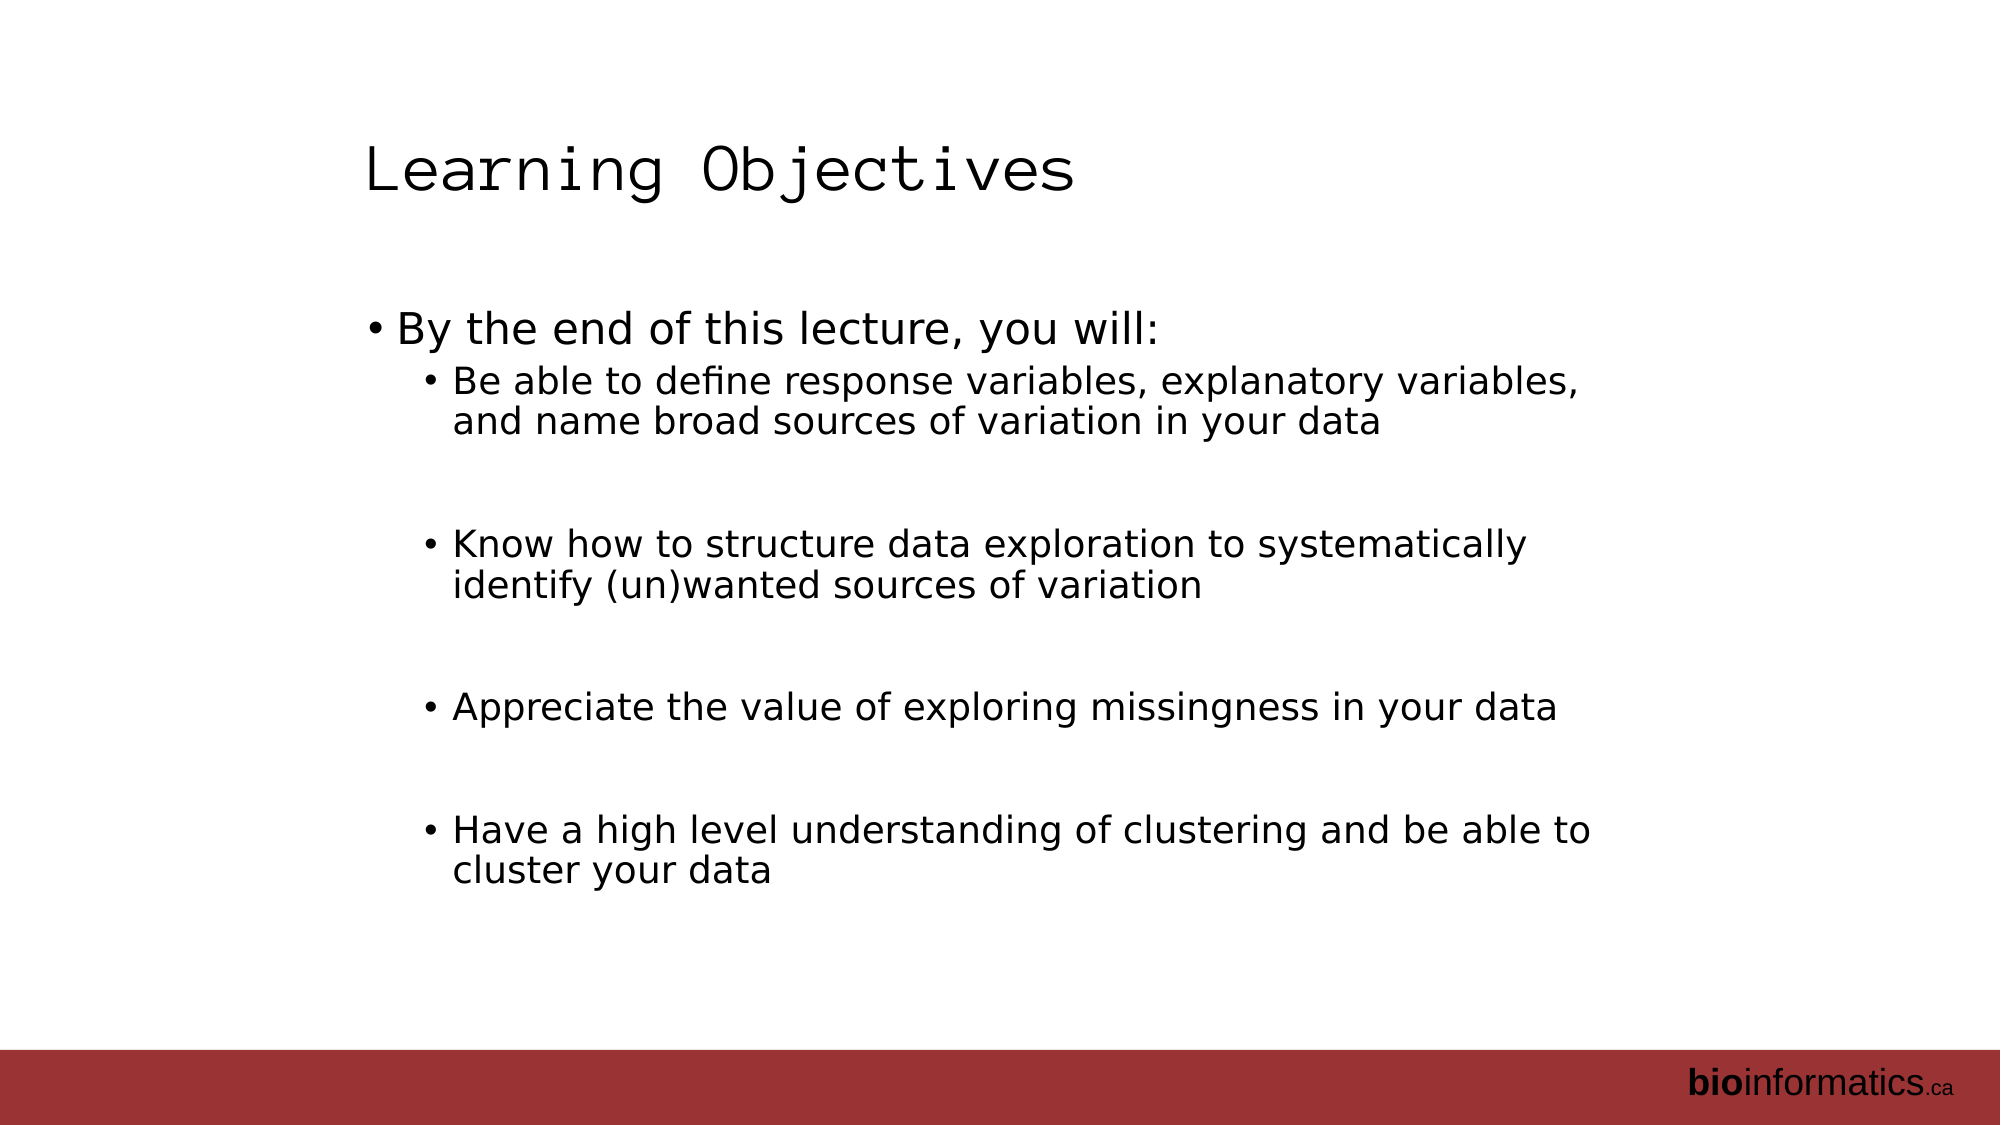

# Learning Objectives
By the end of this lecture, you will:
Be able to define response variables, explanatory variables, and name broad sources of variation in your data

Know how to structure data exploration to systematically identify (un)wanted sources of variation

Appreciate the value of exploring missingness in your data

Have a high level understanding of clustering and be able to cluster your data